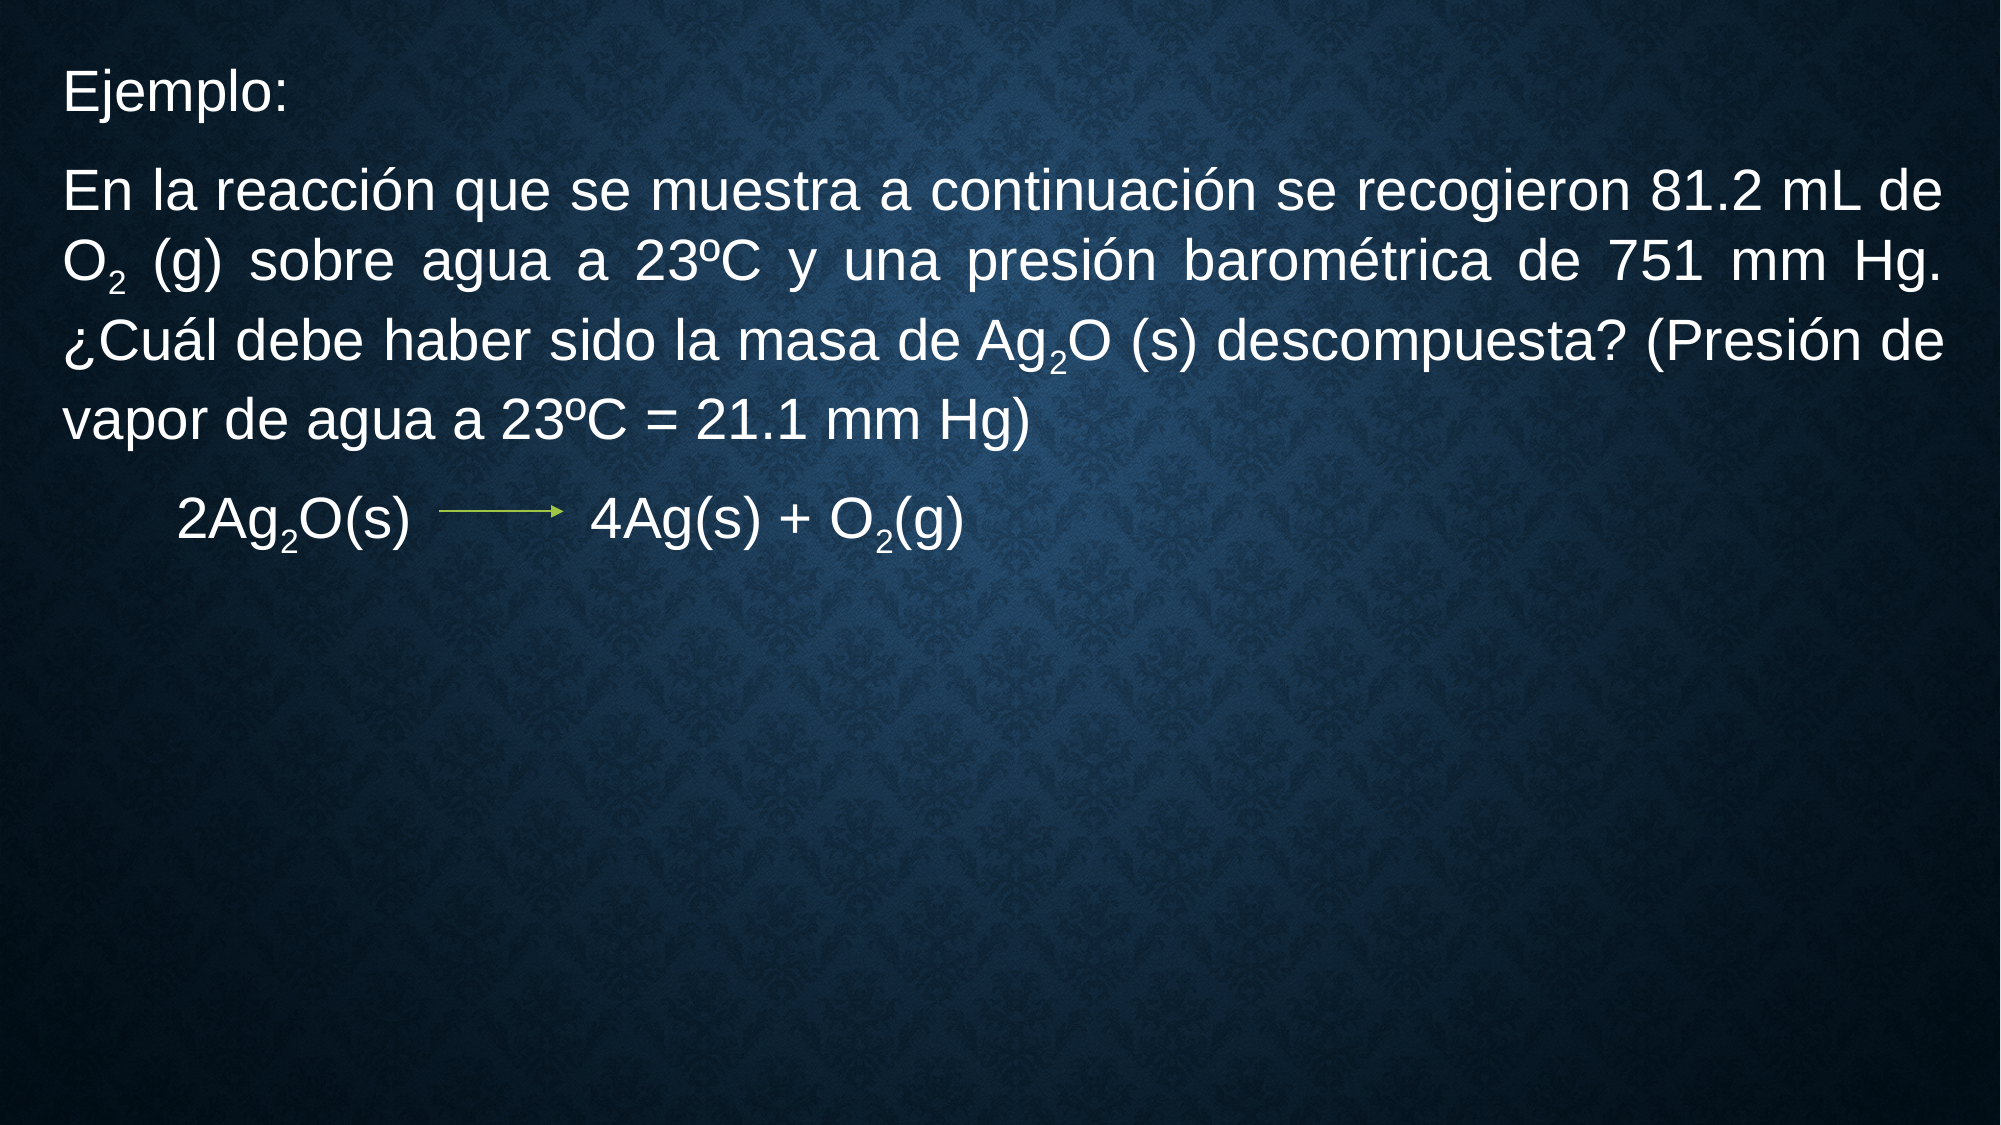

Ejemplo:
En la reacción que se muestra a continuación se recogieron 81.2 mL de O2 (g) sobre agua a 23ºC y una presión barométrica de 751 mm Hg. ¿Cuál debe haber sido la masa de Ag2O (s) descompuesta? (Presión de vapor de agua a 23ºC = 21.1 mm Hg)
       2Ag2O(s)           4Ag(s) + O2(g)